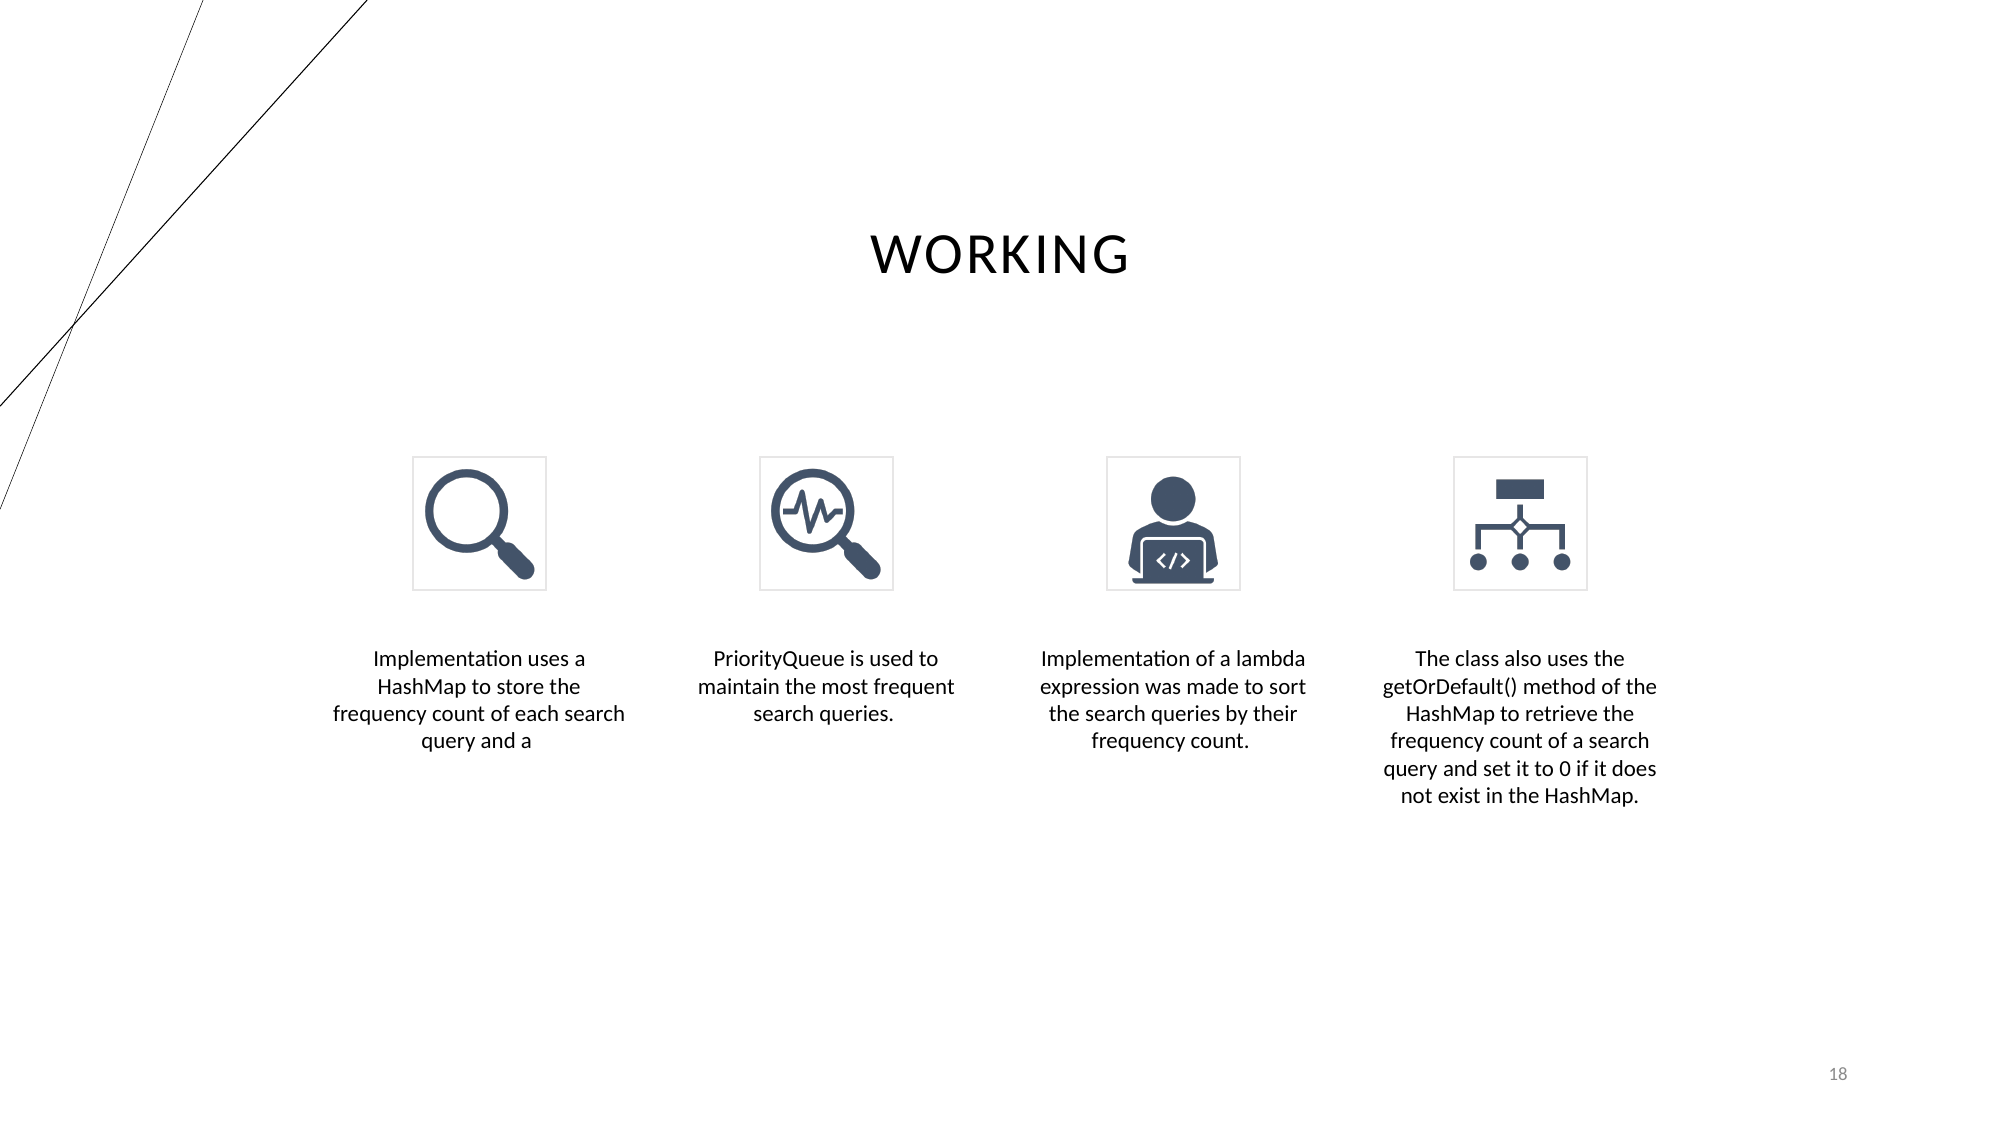

# WORKING
Implementation uses a HashMap to store the frequency count of each search query and a
PriorityQueue is used to maintain the most frequent search queries.
Implementation of a lambda expression was made to sort the search queries by their frequency count.
The class also uses the getOrDefault() method of the HashMap to retrieve the frequency count of a search query and set it to 0 if it does not exist in the HashMap.
18